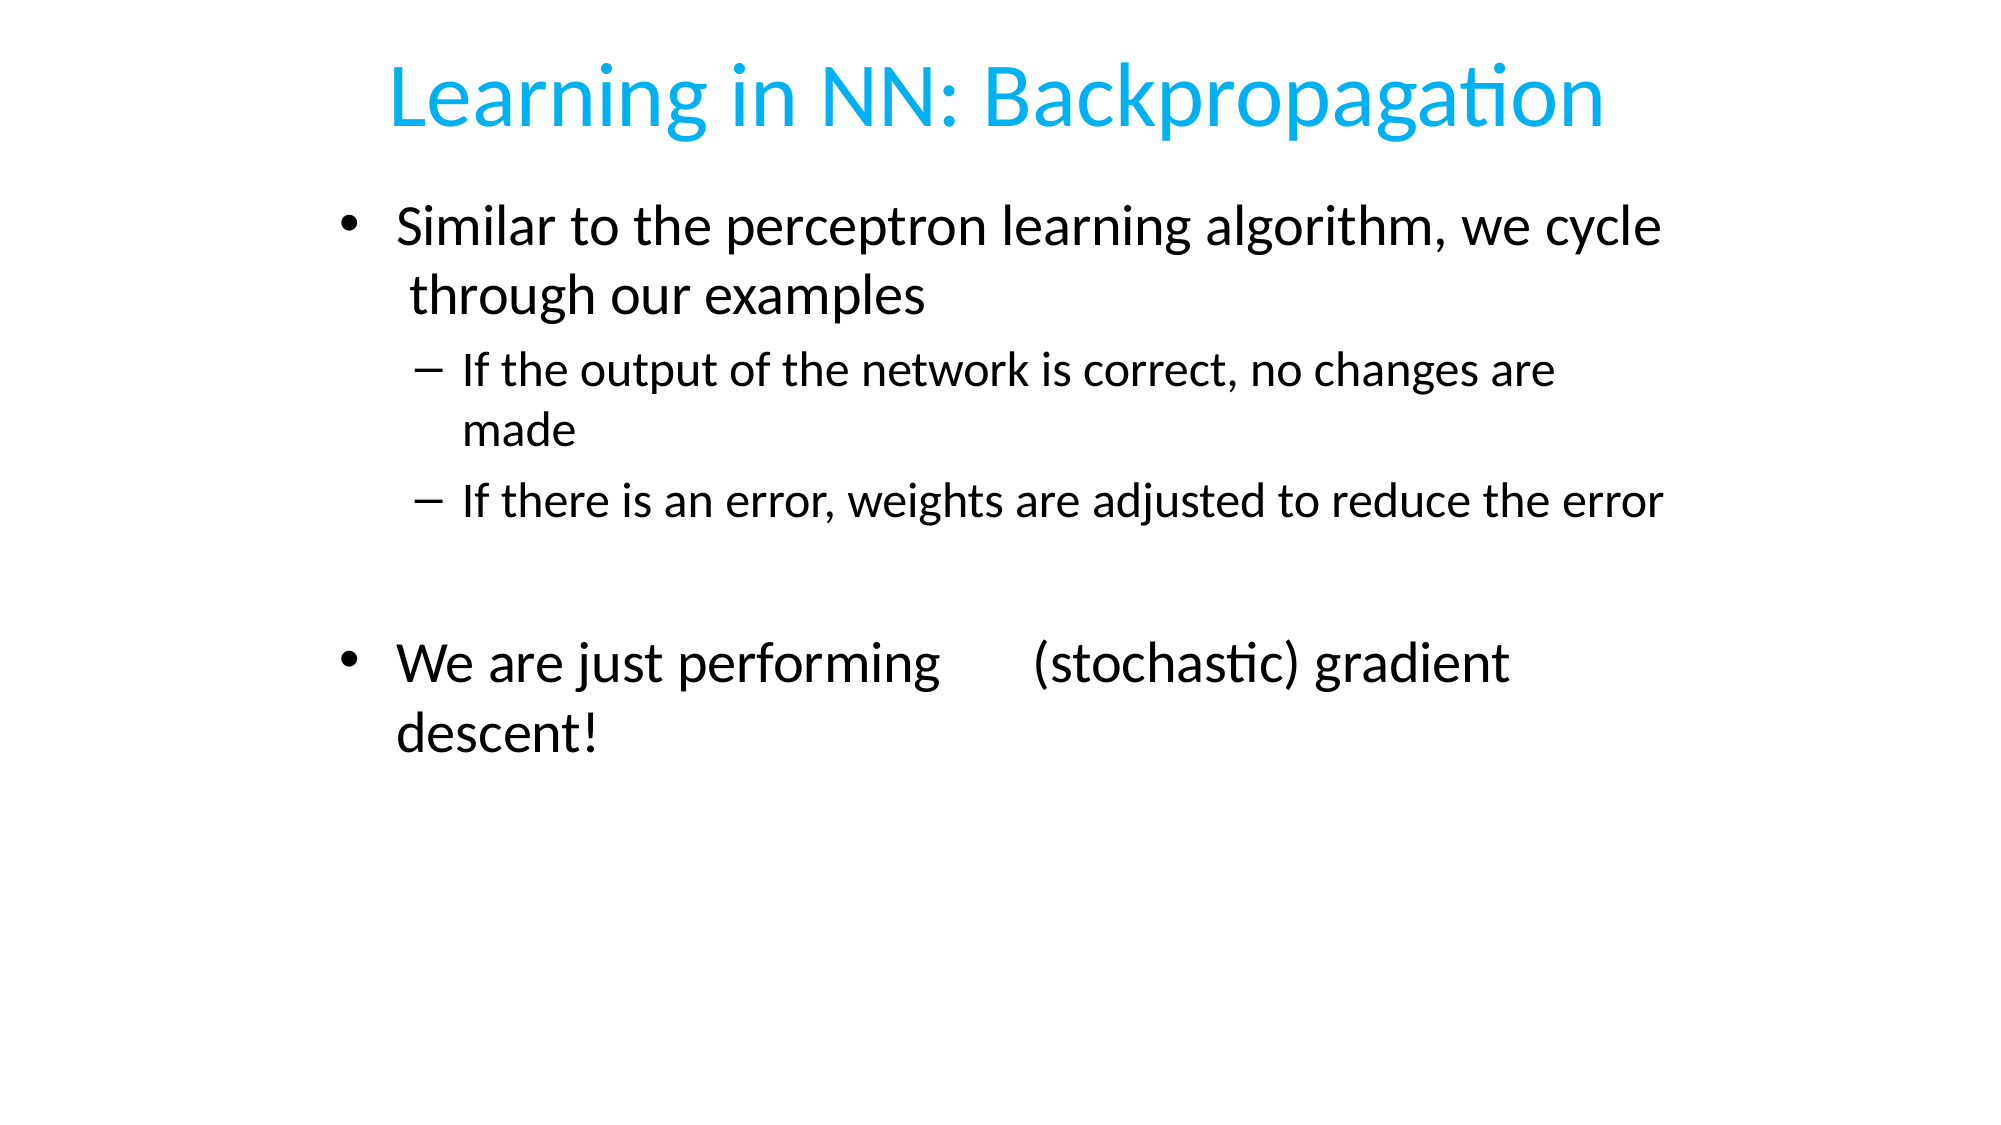

# Learning in NN: Backpropagation
Similar to the perceptron learning algorithm, we cycle  through our examples
If the output of the network is correct, no changes are made
If there is an error, weights are adjusted to reduce the error

We are just performing	(stochastic) gradient descent!